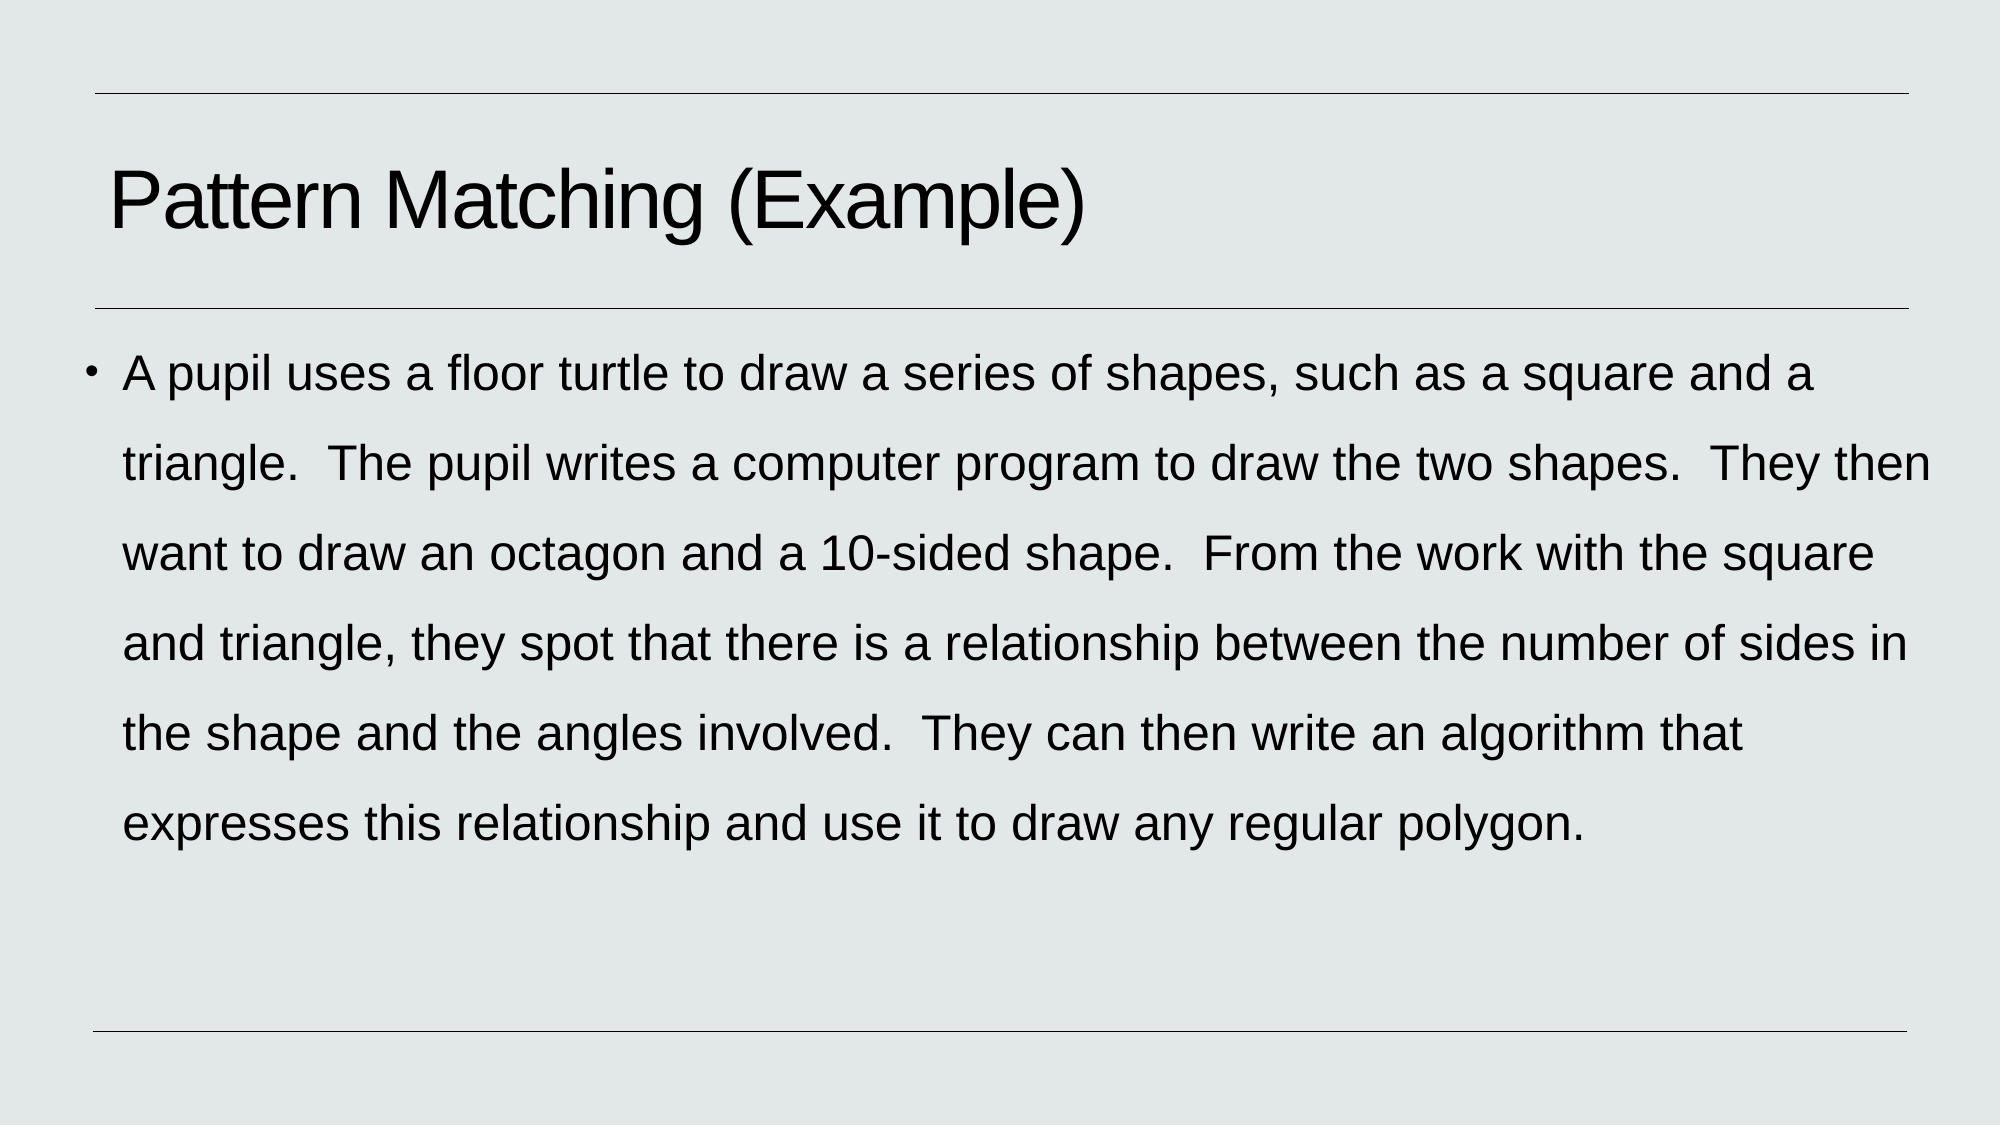

# Pattern Matching (Example)
A pupil uses a floor turtle to draw a series of shapes, such as a square and a triangle.  The pupil writes a computer program to draw the two shapes.  They then want to draw an octagon and a 10-sided shape.  From the work with the square and triangle, they spot that there is a relationship between the number of sides in the shape and the angles involved.  They can then write an algorithm that expresses this relationship and use it to draw any regular polygon.